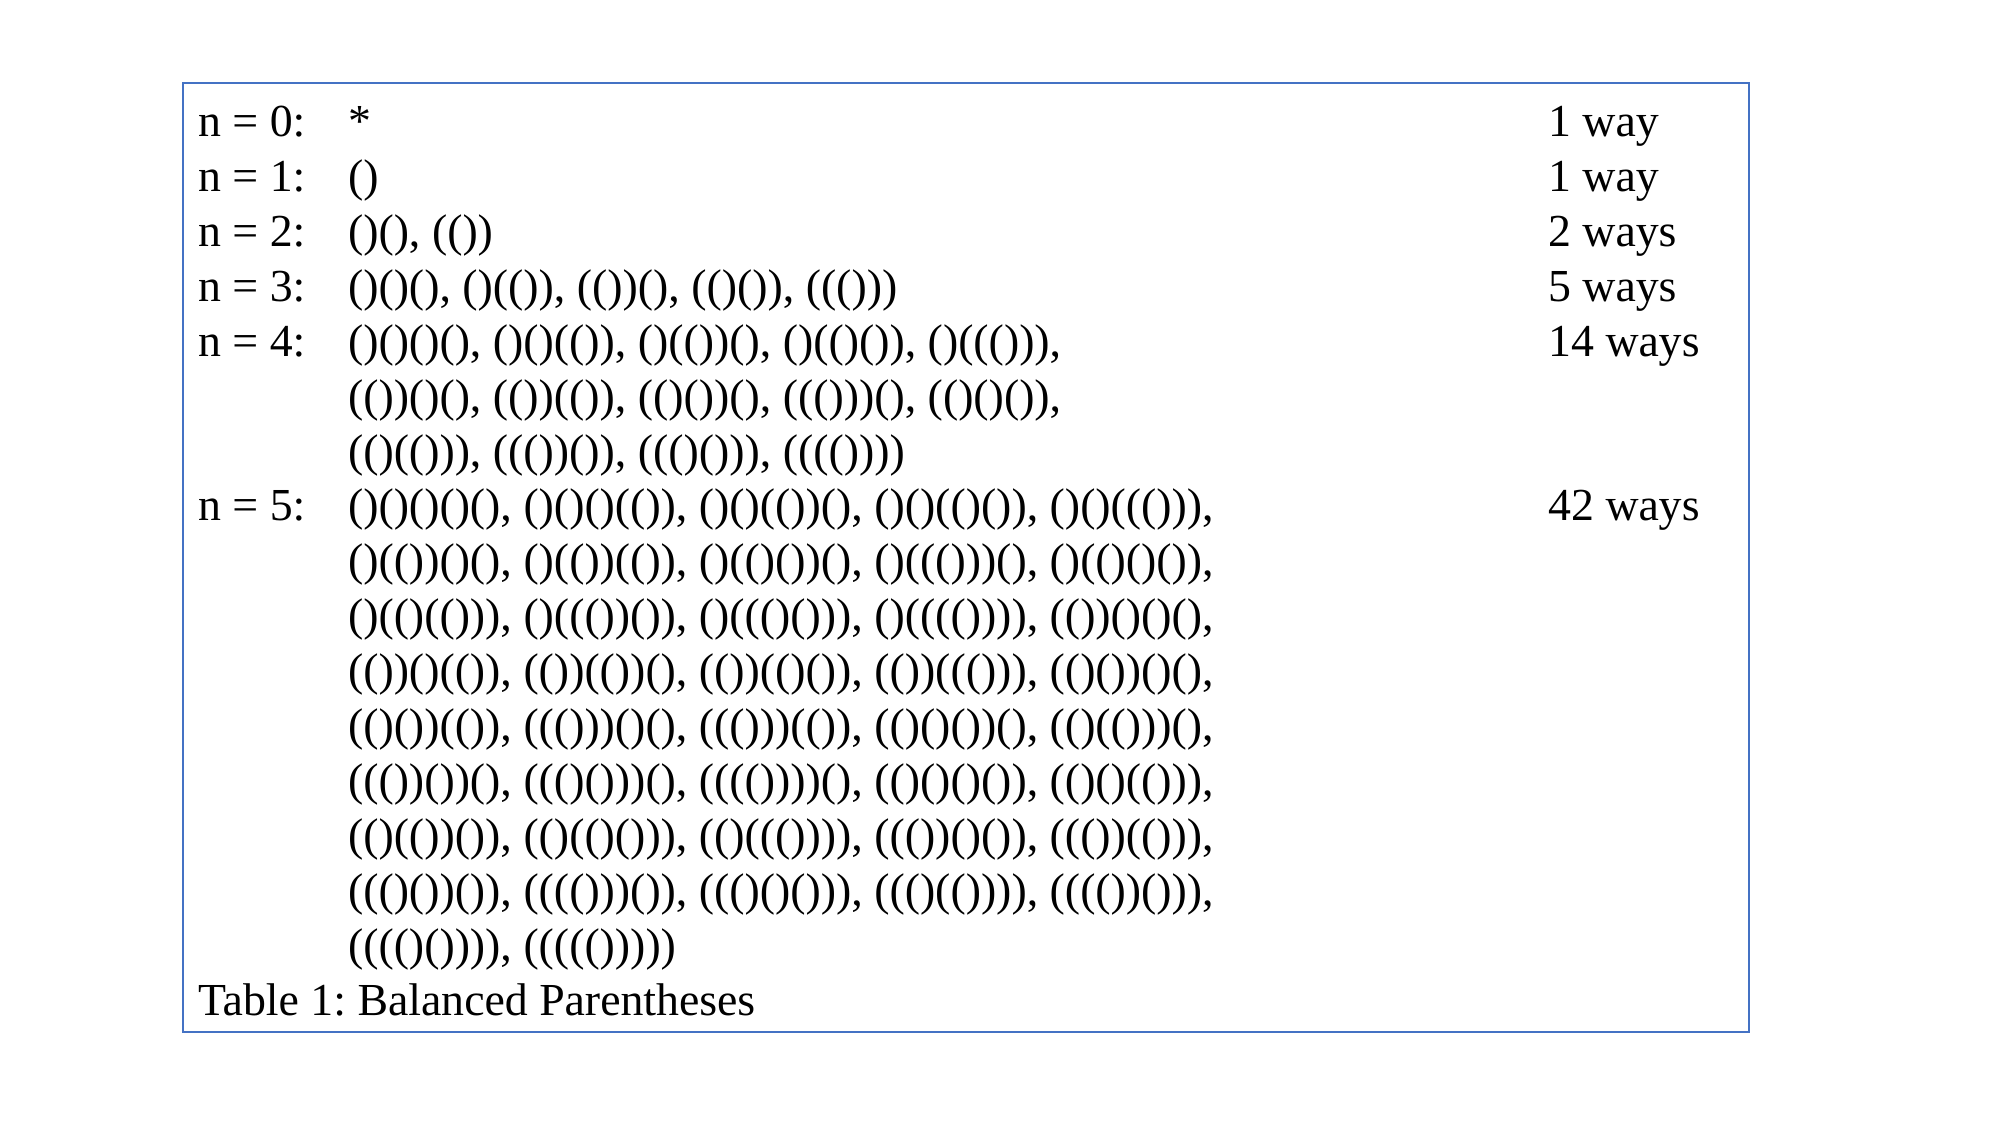

n = 0: 	* 								1 way
n = 1: 	() 								1 way
n = 2: 	()(), (()) 							2 ways
n = 3: 	()()(), ()(()), (())(), (()()), ((())) 					5 ways
n = 4: 	()()()(), ()()(()), ()(())(), ()(()()), ()((())), 				14 ways
	(())()(), (())(()), (()())(), ((()))(), (()()()),
	(()(())), ((())()), ((()())), (((())))
n = 5: 	()()()()(), ()()()(()), ()()(())(), ()()(()()), ()()((())), 			42 ways
	()(())()(), ()(())(()), ()(()())(), ()((()))(), ()(()()()),
	()(()(())), ()((())()), ()((()())), ()(((()))), (())()()(),
	(())()(()), (())(())(), (())(()()), (())((())), (()())()(),
	(()())(()), ((()))()(), ((()))(()), (()()())(), (()(()))(),
	((())())(), ((()()))(), (((())))(), (()()()()), (()()(())),
	(()(())()), (()(()())), (()((()))), ((())()()), ((())(())),
	((()())()), (((()))()), ((()()())), ((()(()))), (((())())),
	(((()()))), ((((()))))
Table 1: Balanced Parentheses